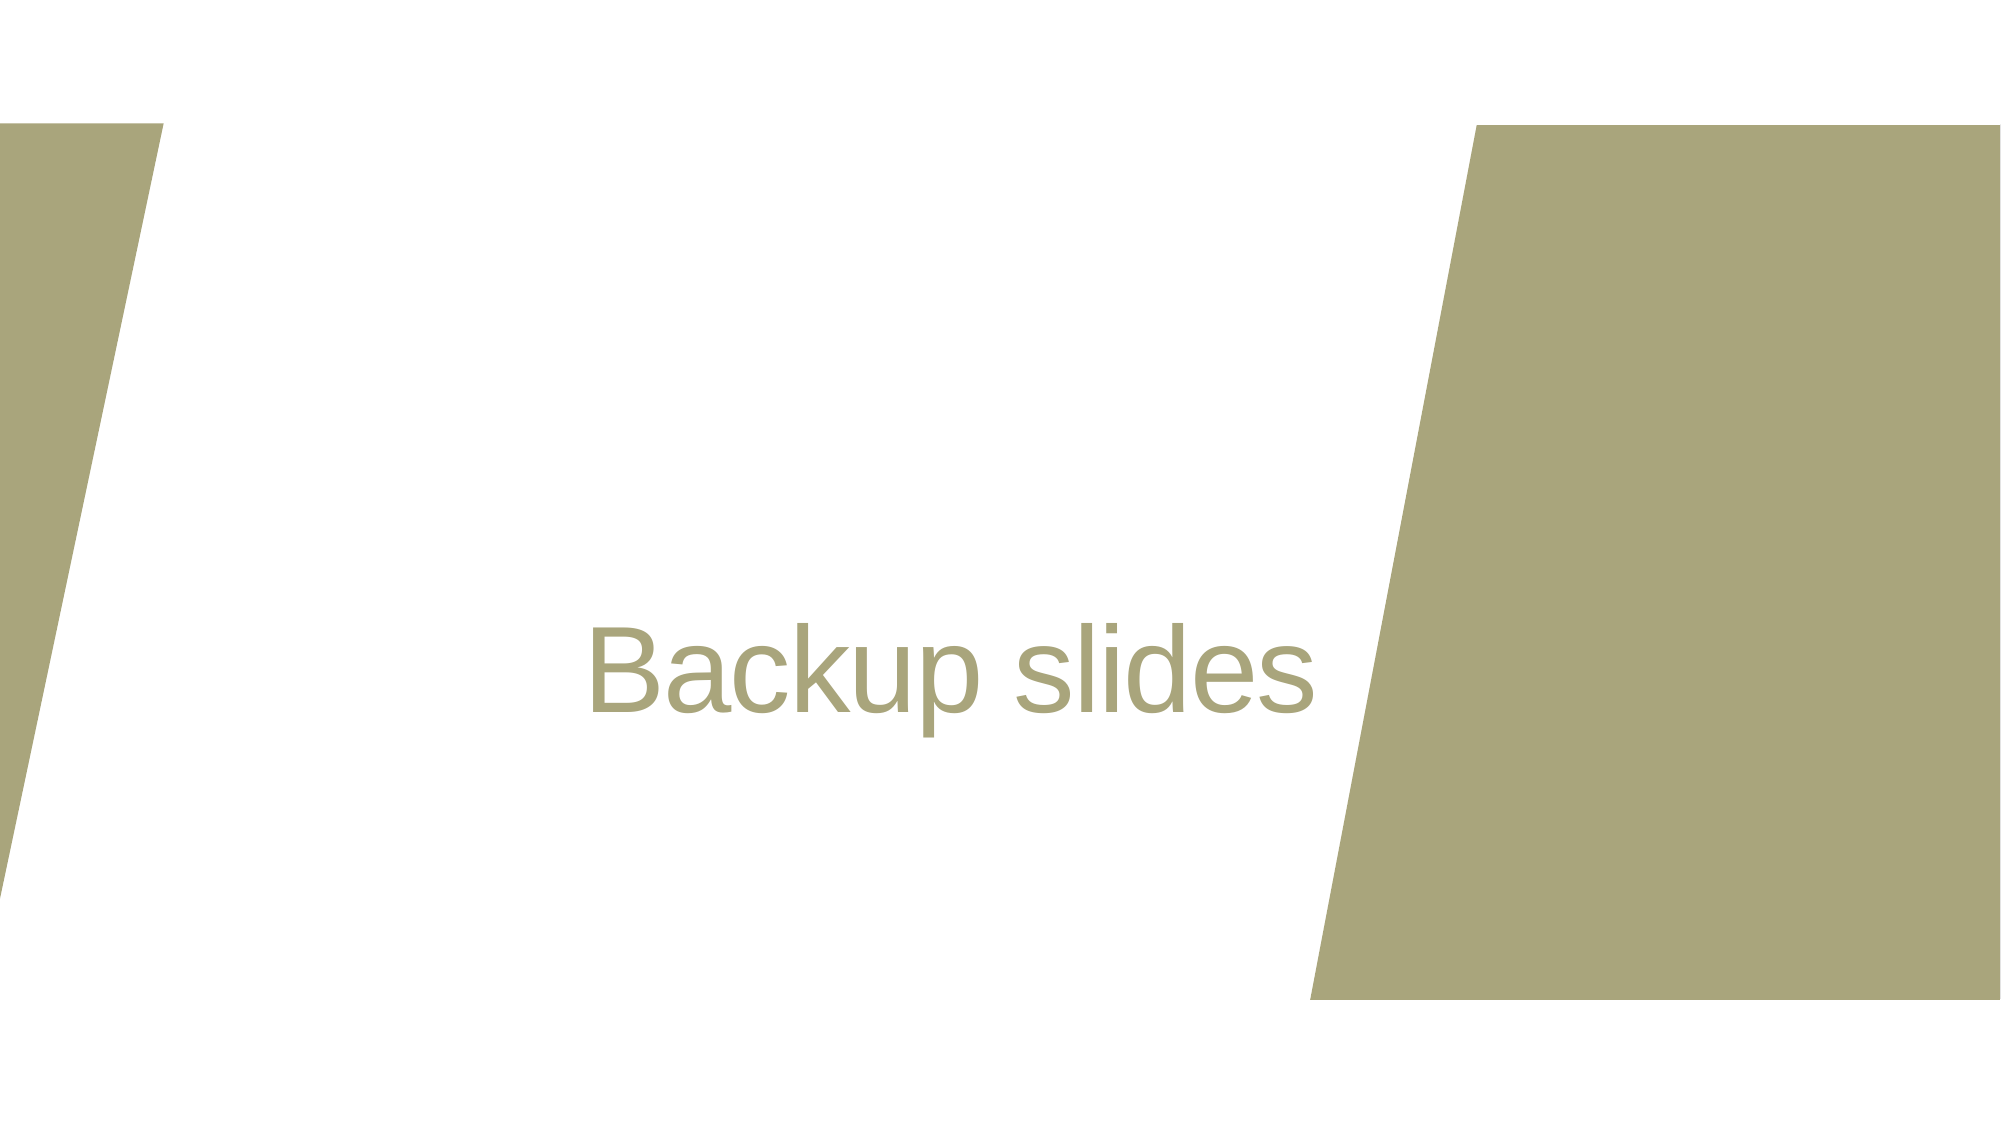

# Backup slides
Cisco Confidential 2024
61